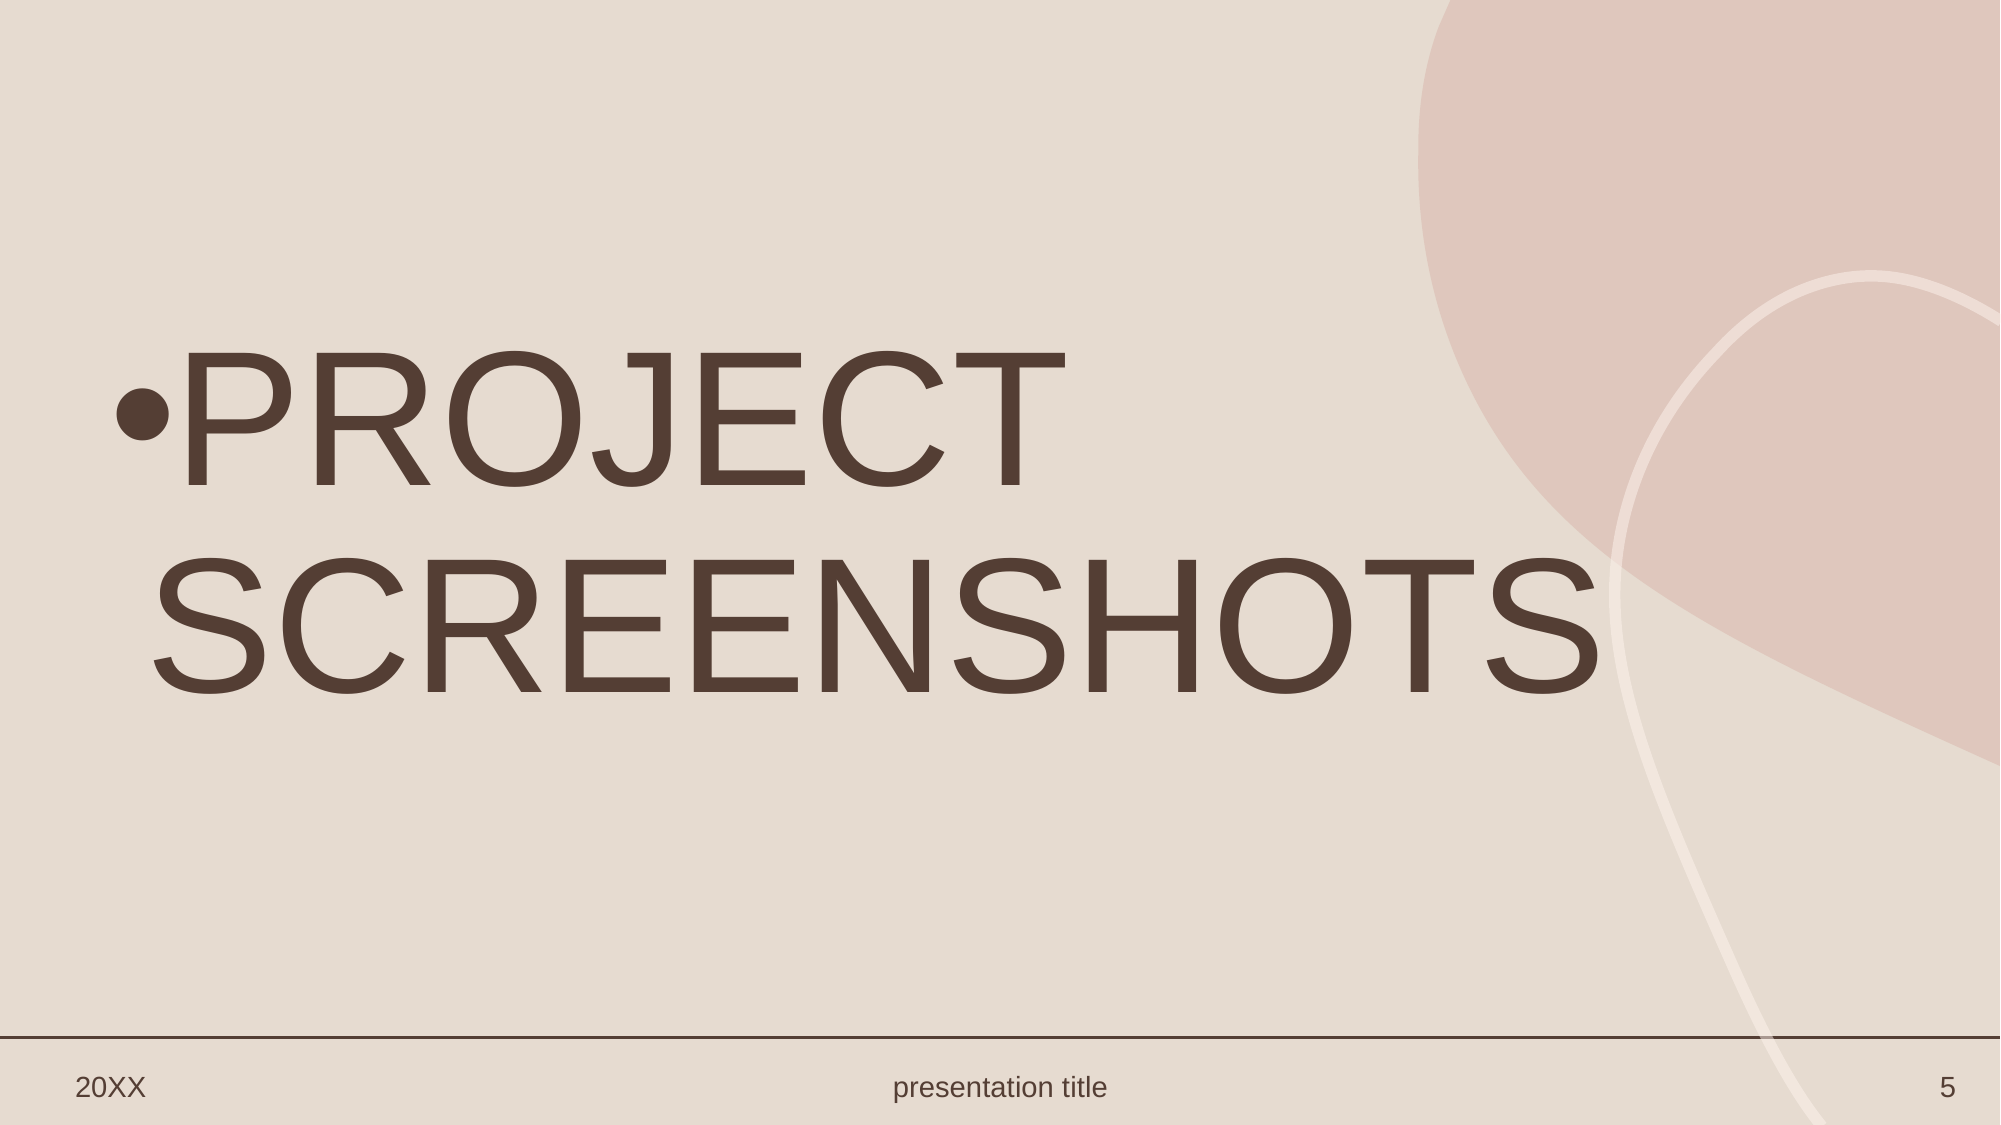

#
PROJECT SCREENSHOTS
20XX
presentation title
5